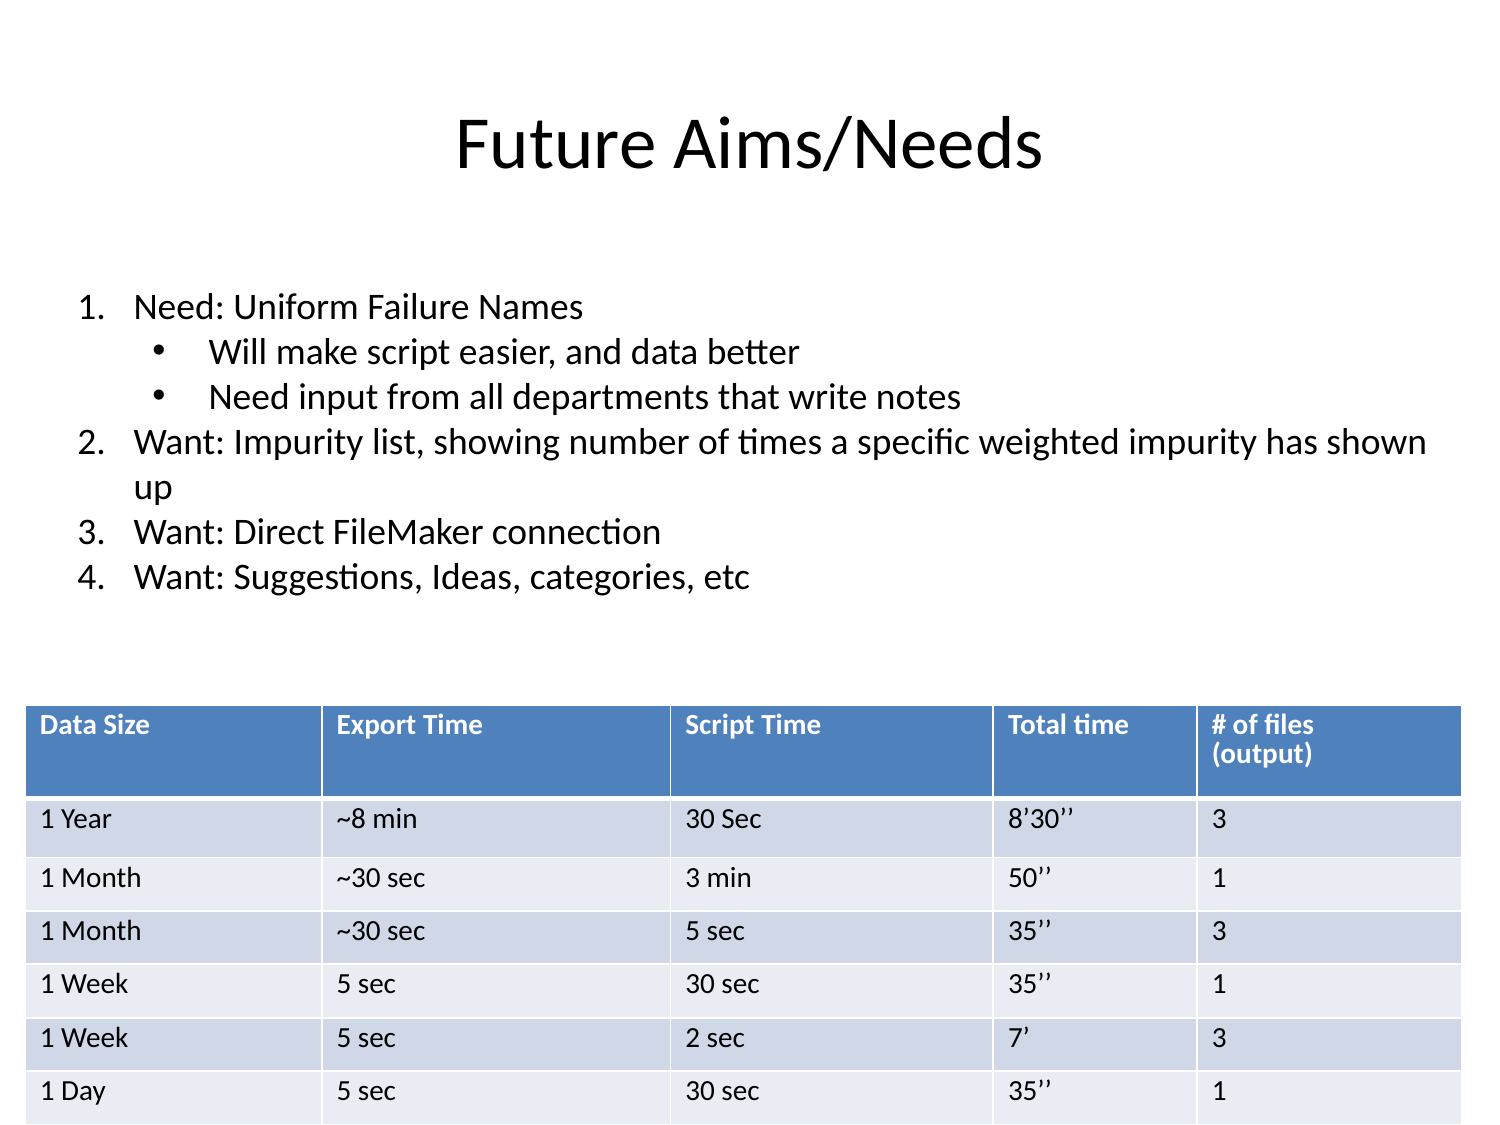

# Future Aims/Needs
Need: Uniform Failure Names
Will make script easier, and data better
Need input from all departments that write notes
Want: Impurity list, showing number of times a specific weighted impurity has shown up
Want: Direct FileMaker connection
Want: Suggestions, Ideas, categories, etc
| Data Size | Export Time | Script Time | Total time | # of files (output) |
| --- | --- | --- | --- | --- |
| 1 Year | ~8 min | 30 Sec | 8’30’’ | 3 |
| 1 Month | ~30 sec | 3 min | 50’’ | 1 |
| 1 Month | ~30 sec | 5 sec | 35’’ | 3 |
| 1 Week | 5 sec | 30 sec | 35’’ | 1 |
| 1 Week | 5 sec | 2 sec | 7’ | 3 |
| 1 Day | 5 sec | 30 sec | 35’’ | 1 |